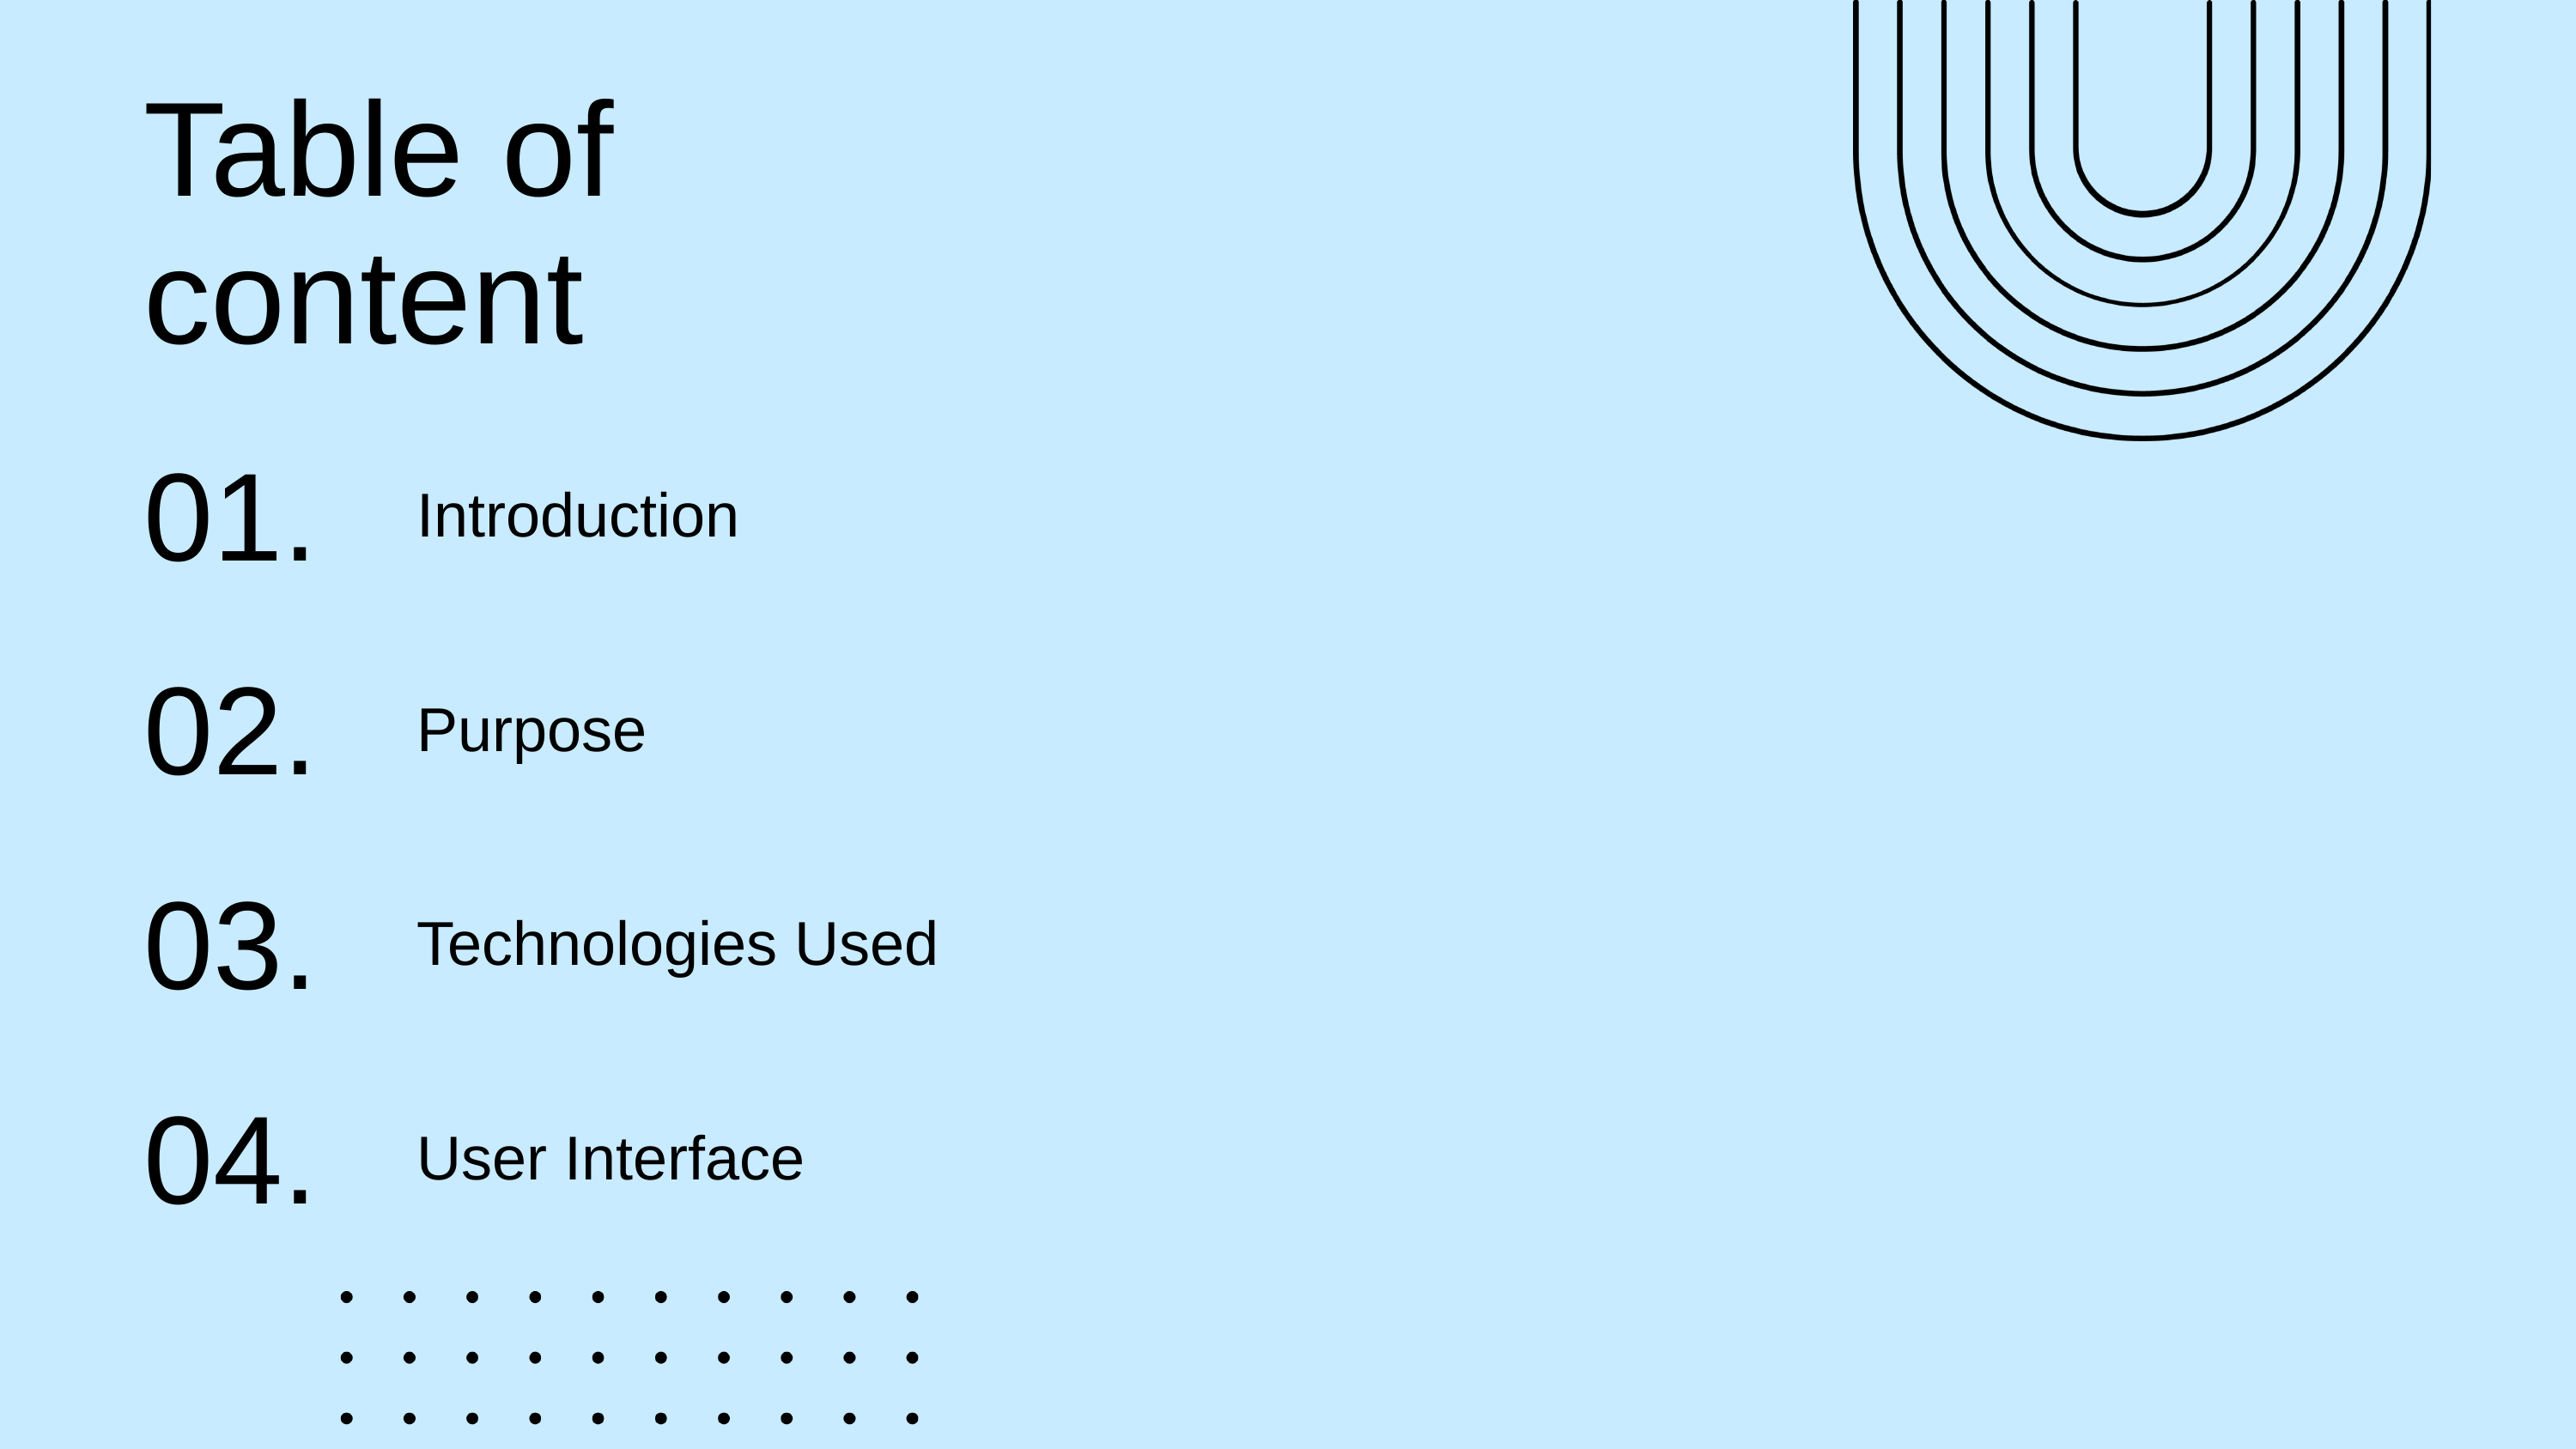

Table of
content
01.
Introduction
02.
Purpose
03.
Technologies Used
04.
User Interface